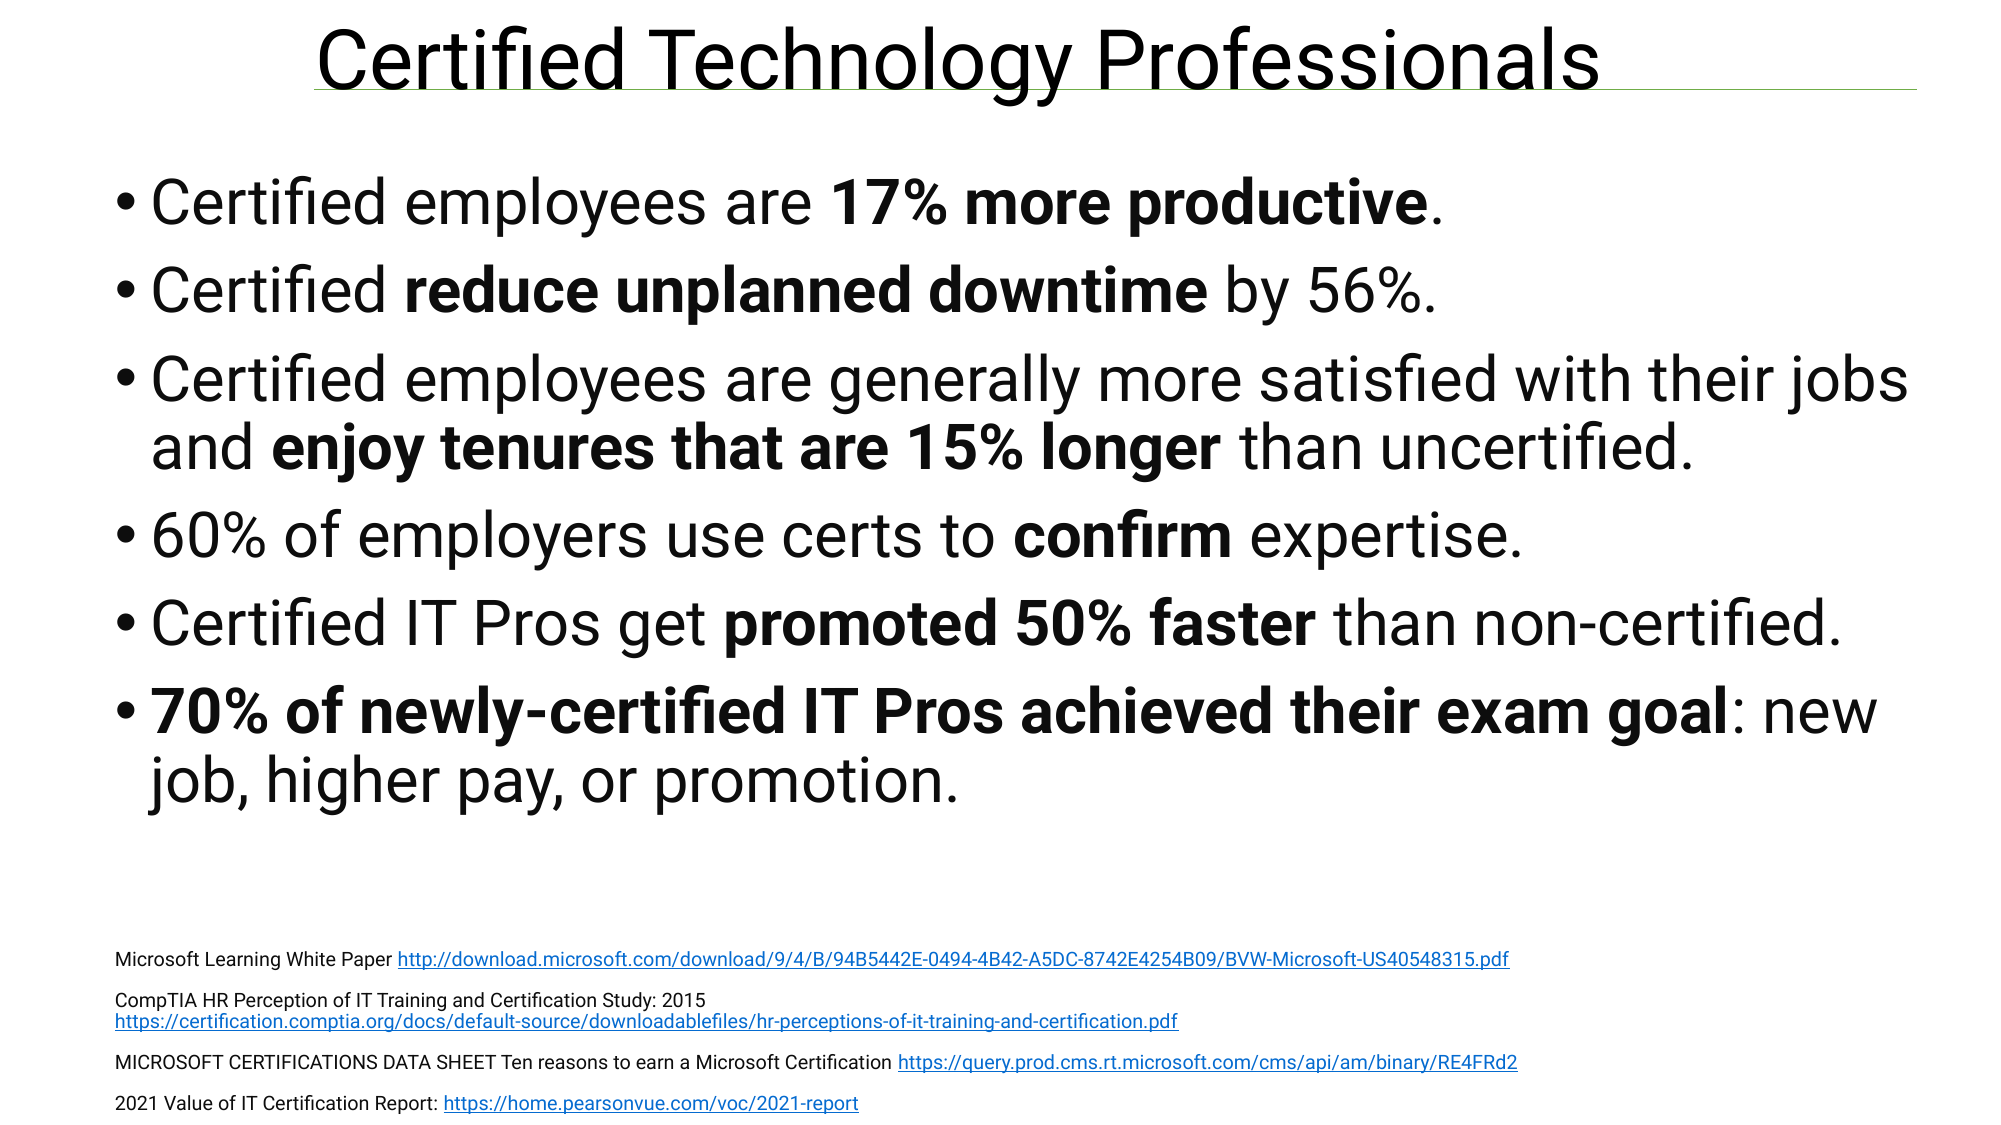

# Certified Technology Professionals
Certified employees are 17% more productive.
Certified reduce unplanned downtime by 56%.
Certified employees are generally more satisfied with their jobs and enjoy tenures that are 15% longer than uncertified.
60% of employers use certs to confirm expertise.
Certified IT Pros get promoted 50% faster than non-certified.
70% of newly-certified IT Pros achieved their exam goal: new job, higher pay, or promotion.

Microsoft Learning White Paper http://download.microsoft.com/download/9/4/B/94B5442E-0494-4B42-A5DC-8742E4254B09/BVW-Microsoft-US40548315.pdf
CompTIA HR Perception of IT Training and Certification Study: 2015
https://certification.comptia.org/docs/default-source/downloadablefiles/hr-perceptions-of-it-training-and-certification.pdf
MICROSOFT CERTIFICATIONS DATA SHEET Ten reasons to earn a Microsoft Certification https://query.prod.cms.rt.microsoft.com/cms/api/am/binary/RE4FRd2
2021 Value of IT Certification Report: https://home.pearsonvue.com/voc/2021-report